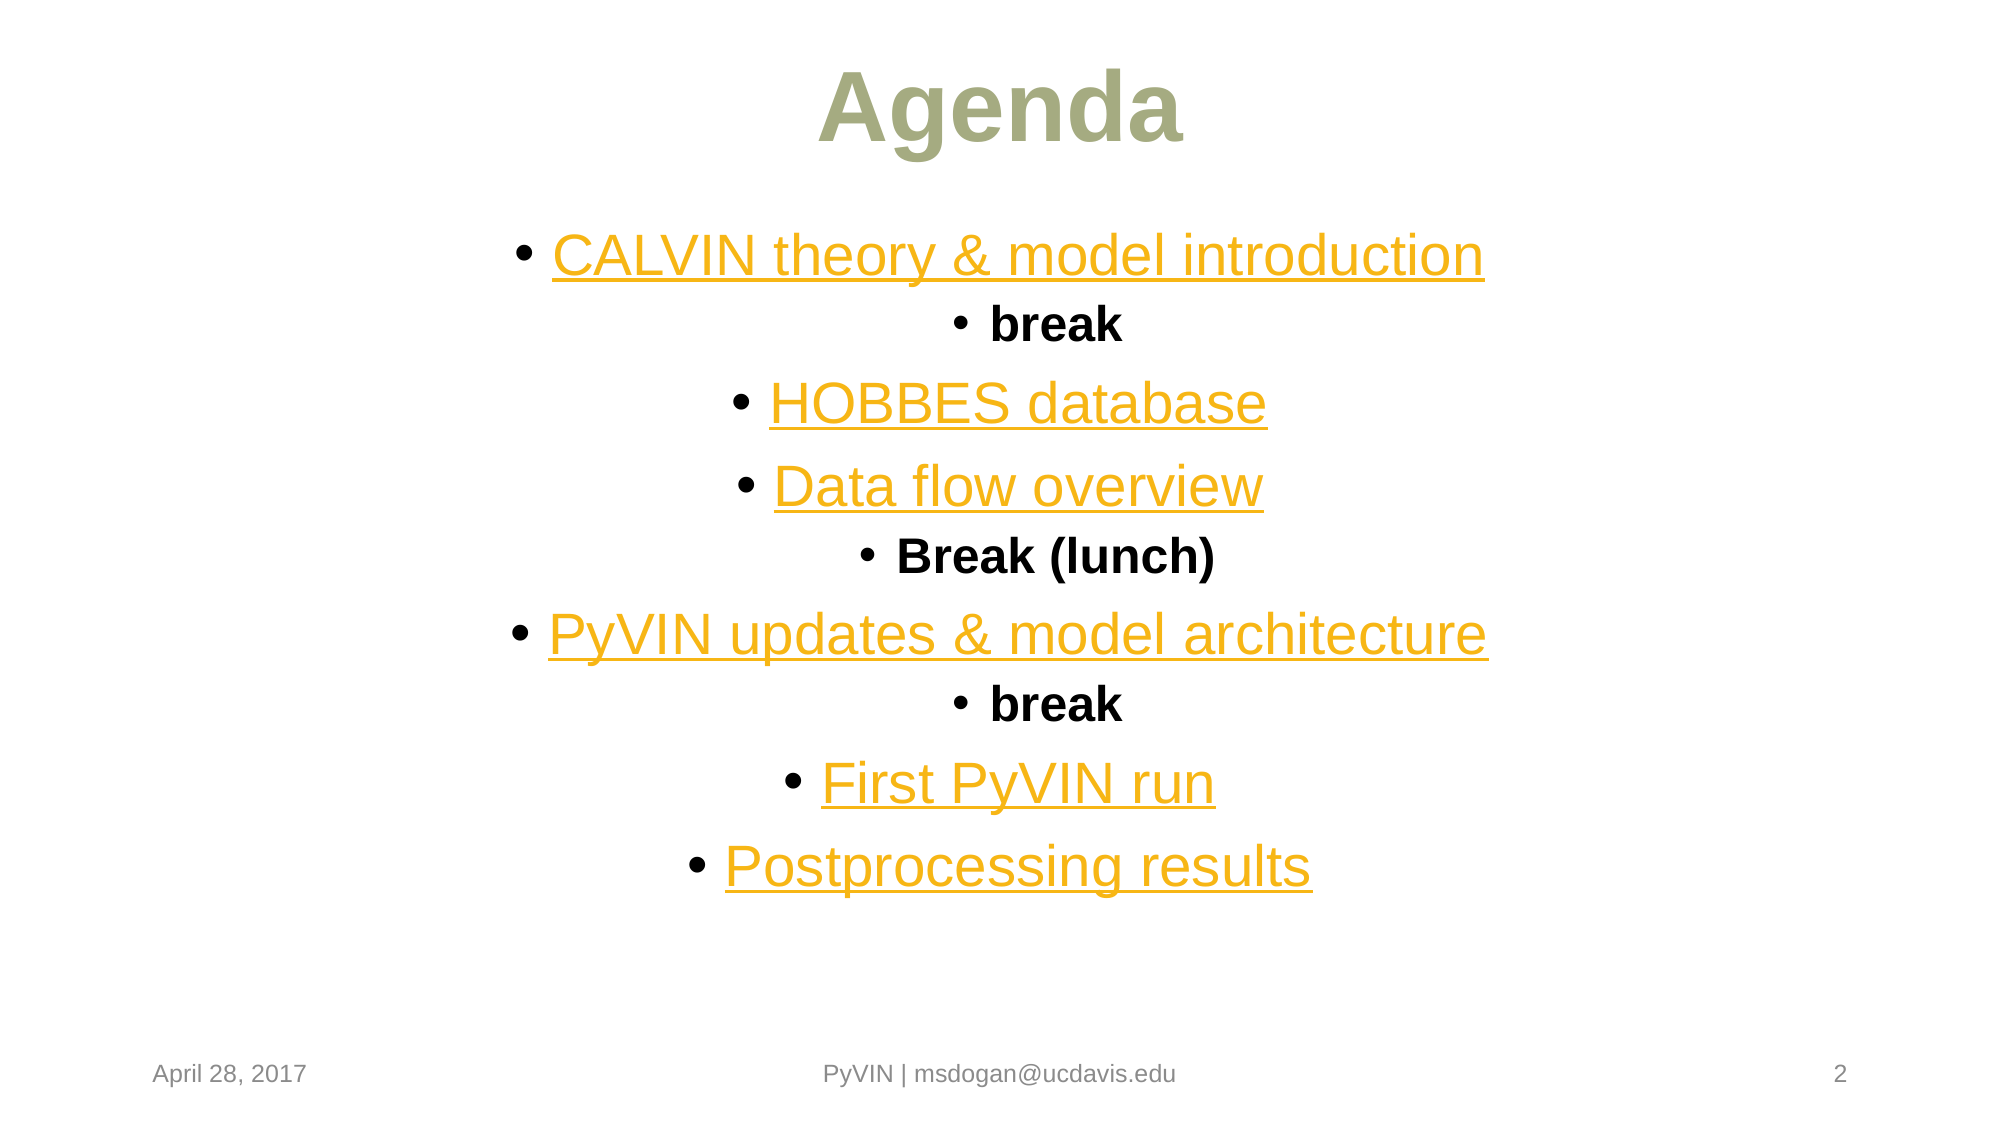

# Agenda
CALVIN theory & model introduction
break
HOBBES database
Data flow overview
Break (lunch)
PyVIN updates & model architecture
break
First PyVIN run
Postprocessing results
April 28, 2017
PyVIN | msdogan@ucdavis.edu
2